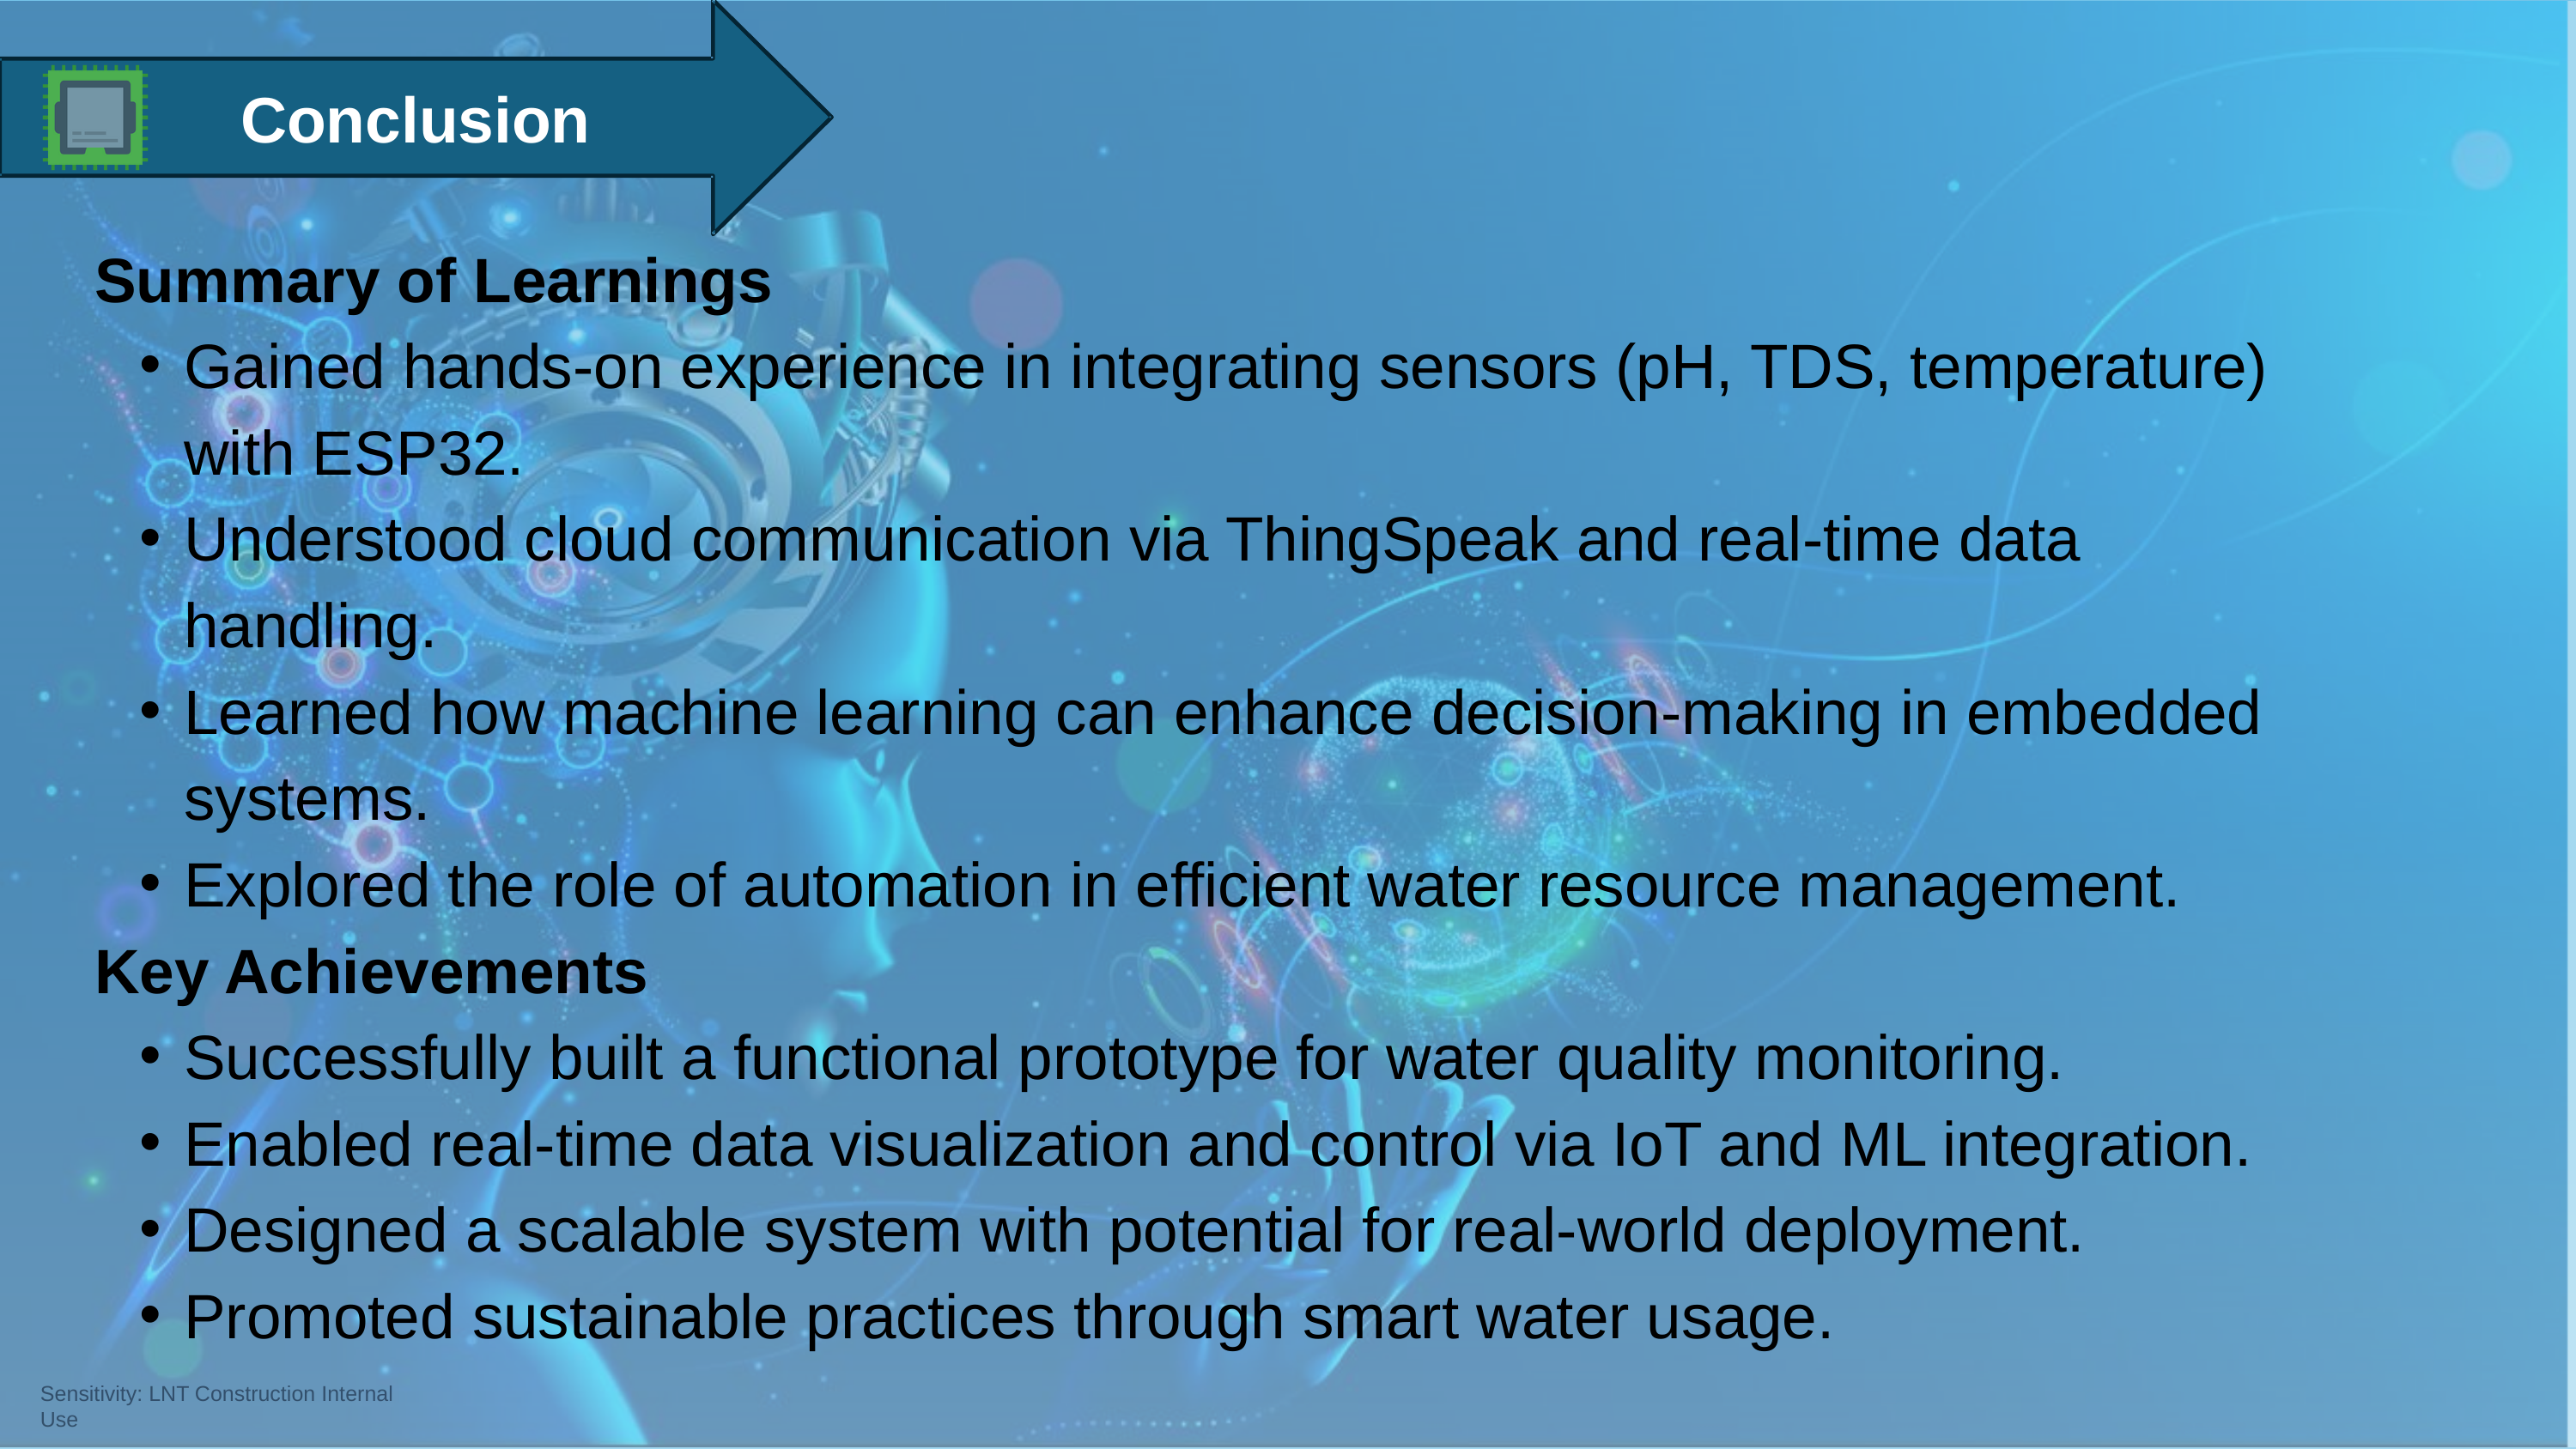

Conclusion

Summary of Learnings
Gained hands-on experience in integrating sensors (pH, TDS, temperature) with ESP32.
Understood cloud communication via ThingSpeak and real-time data handling.
Learned how machine learning can enhance decision-making in embedded systems.
Explored the role of automation in efficient water resource management.
Key Achievements
Successfully built a functional prototype for water quality monitoring.
Enabled real-time data visualization and control via IoT and ML integration.
Designed a scalable system with potential for real-world deployment.
Promoted sustainable practices through smart water usage.

Sensitivity: LNT Construction Internal Use